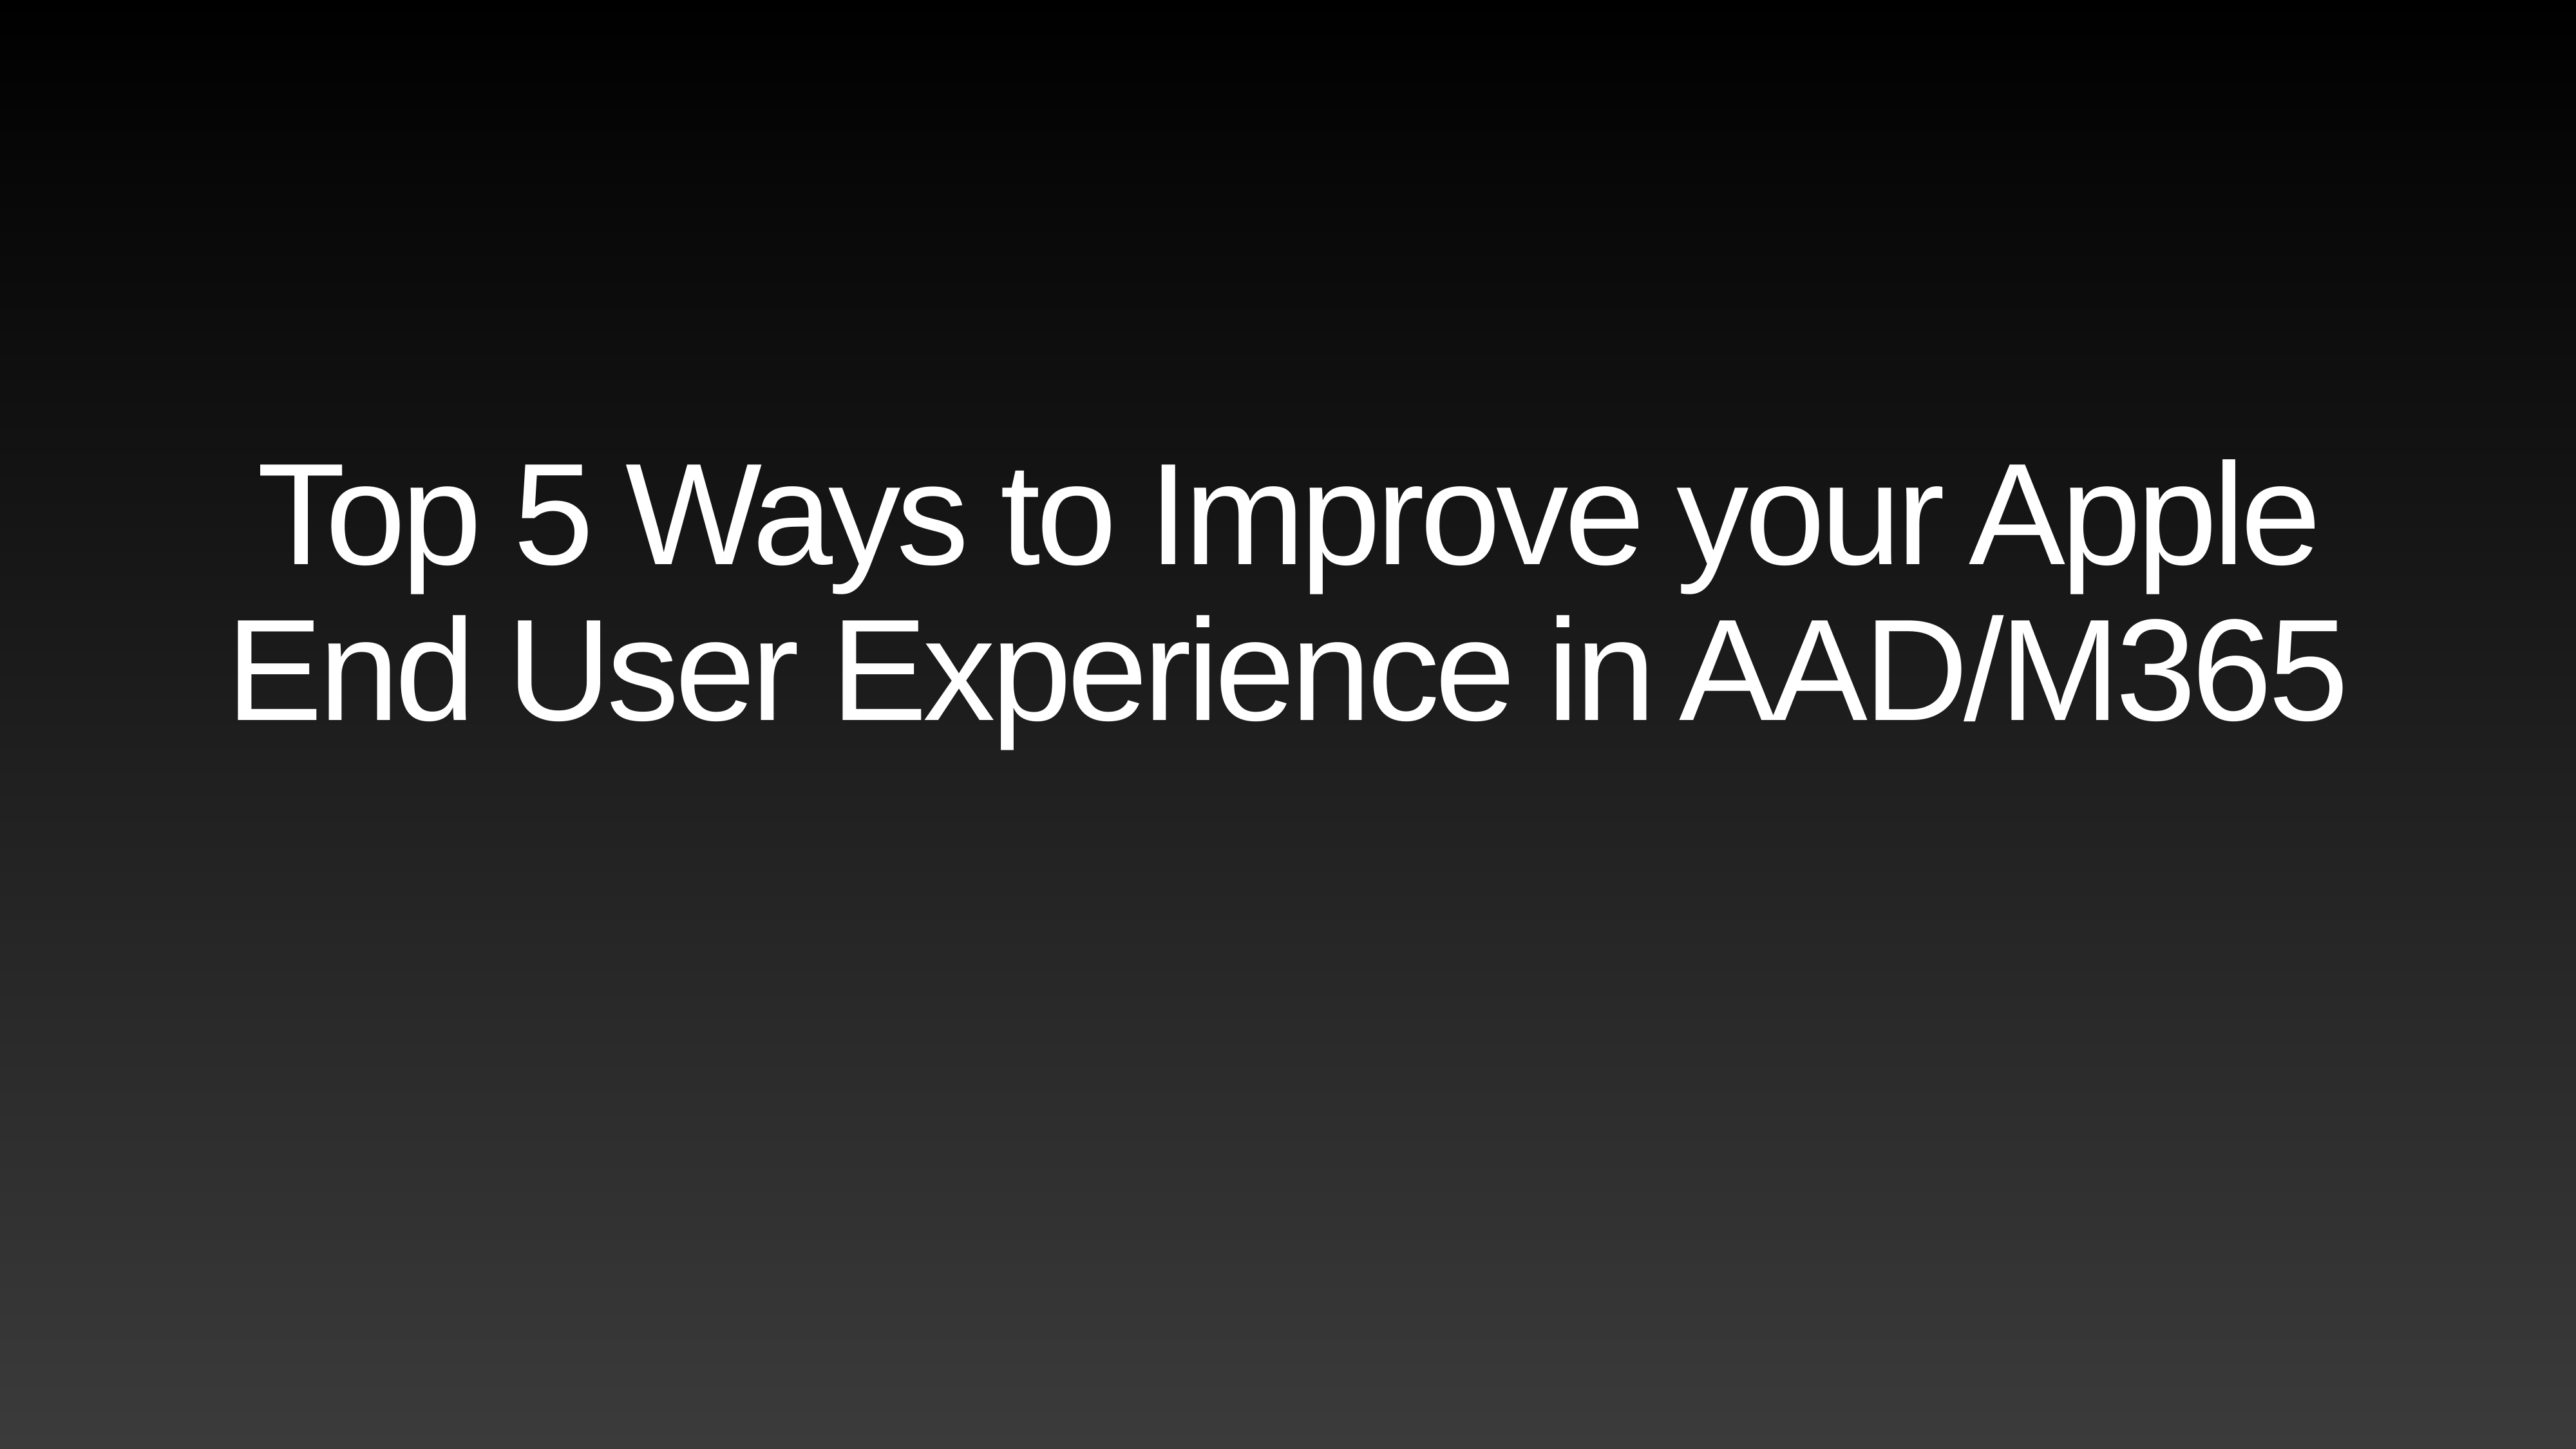

# Top 5 Ways to Improve your Apple End User Experience in AAD/M365